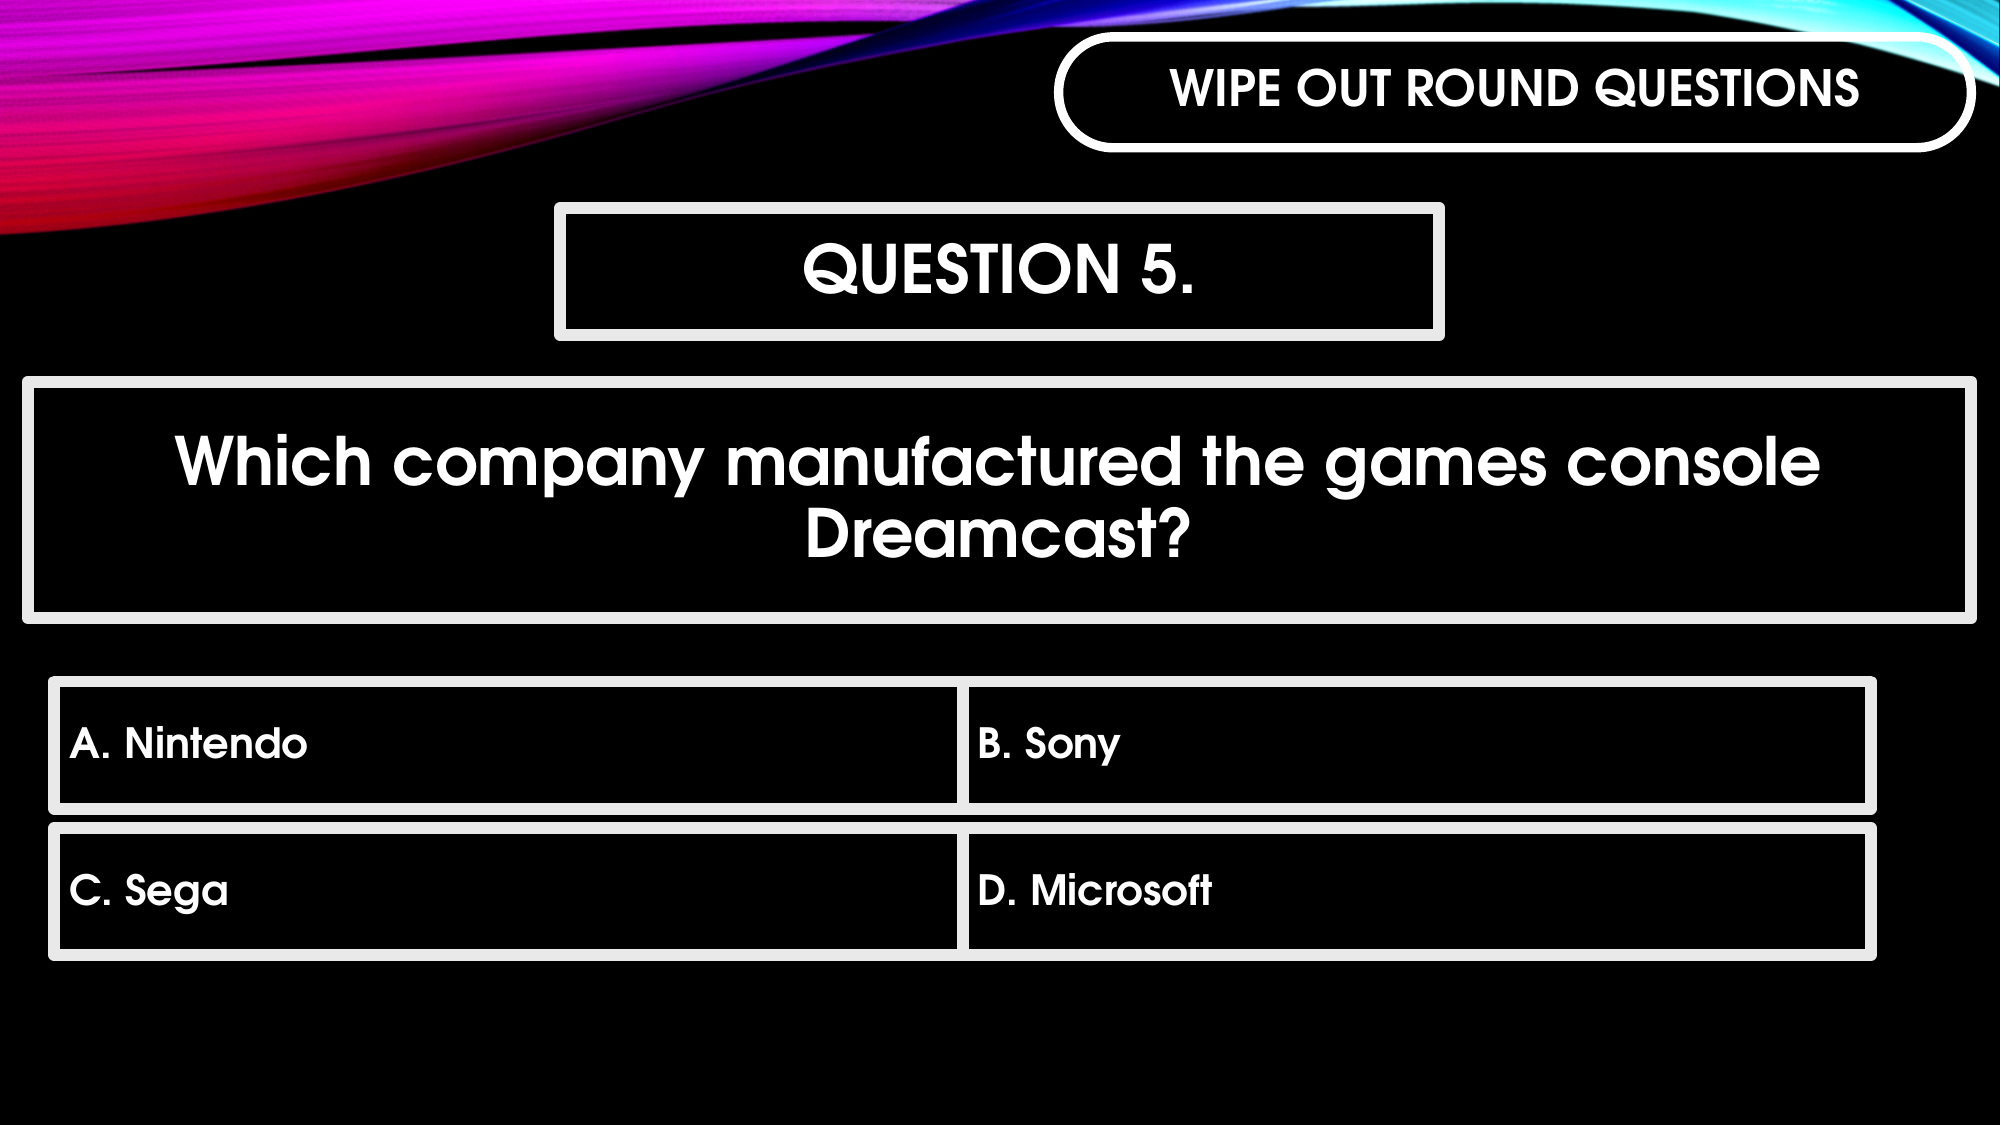

QUESTION 5.
Which company manufactured the games console Dreamcast?
A. Nintendo
B. Sony
C. Sega
D. Microsoft